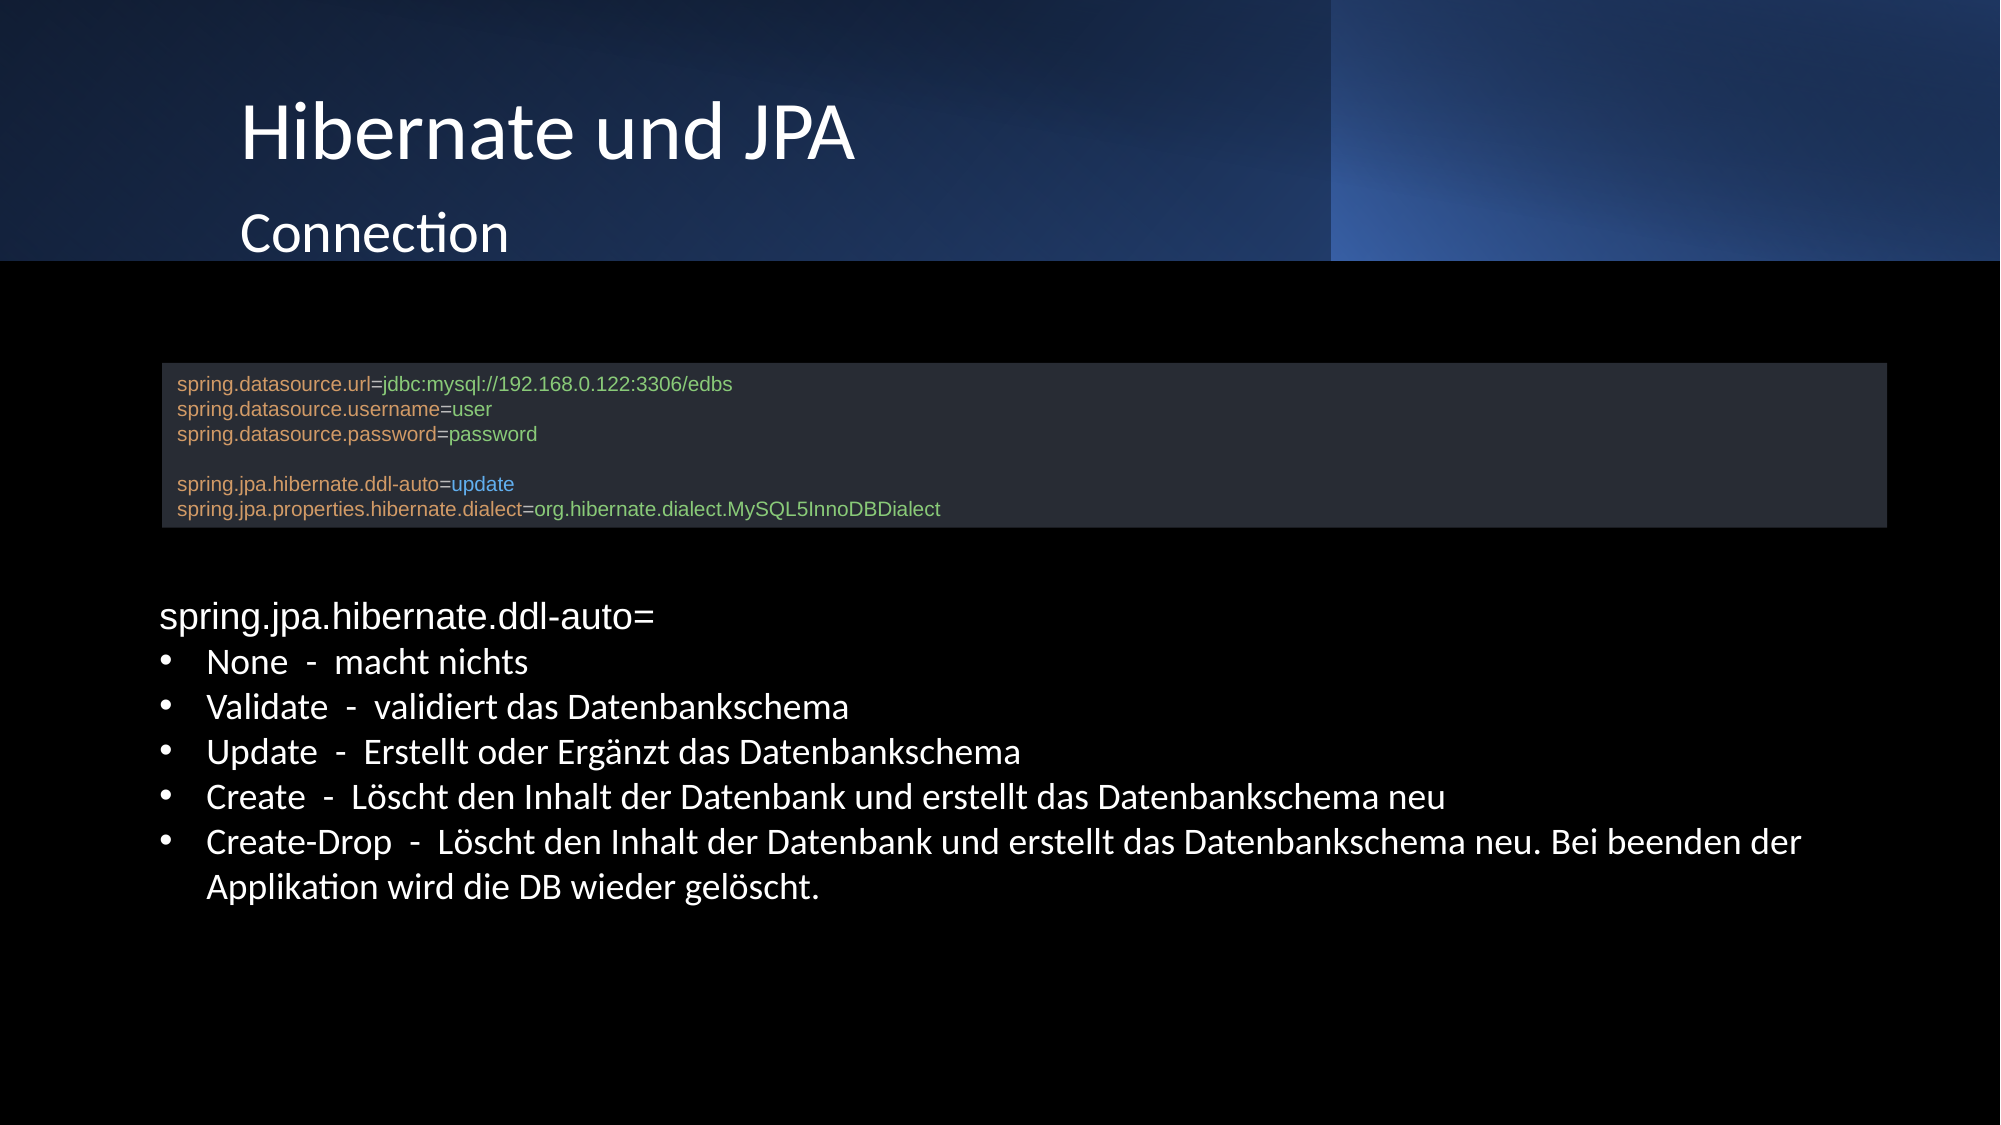

# Hibernate und JPA
Connection
spring.datasource.url=jdbc:mysql://192.168.0.122:3306/edbs
spring.datasource.username=user
spring.datasource.password=password
spring.jpa.hibernate.ddl-auto=update
spring.jpa.properties.hibernate.dialect=org.hibernate.dialect.MySQL5InnoDBDialect
spring.jpa.hibernate.ddl-auto=
None  -  macht nichts
Validate  -  validiert das Datenbankschema
Update  -  Erstellt oder Ergänzt das Datenbankschema
Create  -  Löscht den Inhalt der Datenbank und erstellt das Datenbankschema neu
Create-Drop  -  Löscht den Inhalt der Datenbank und erstellt das Datenbankschema neu. Bei beenden der Applikation wird die DB wieder gelöscht.